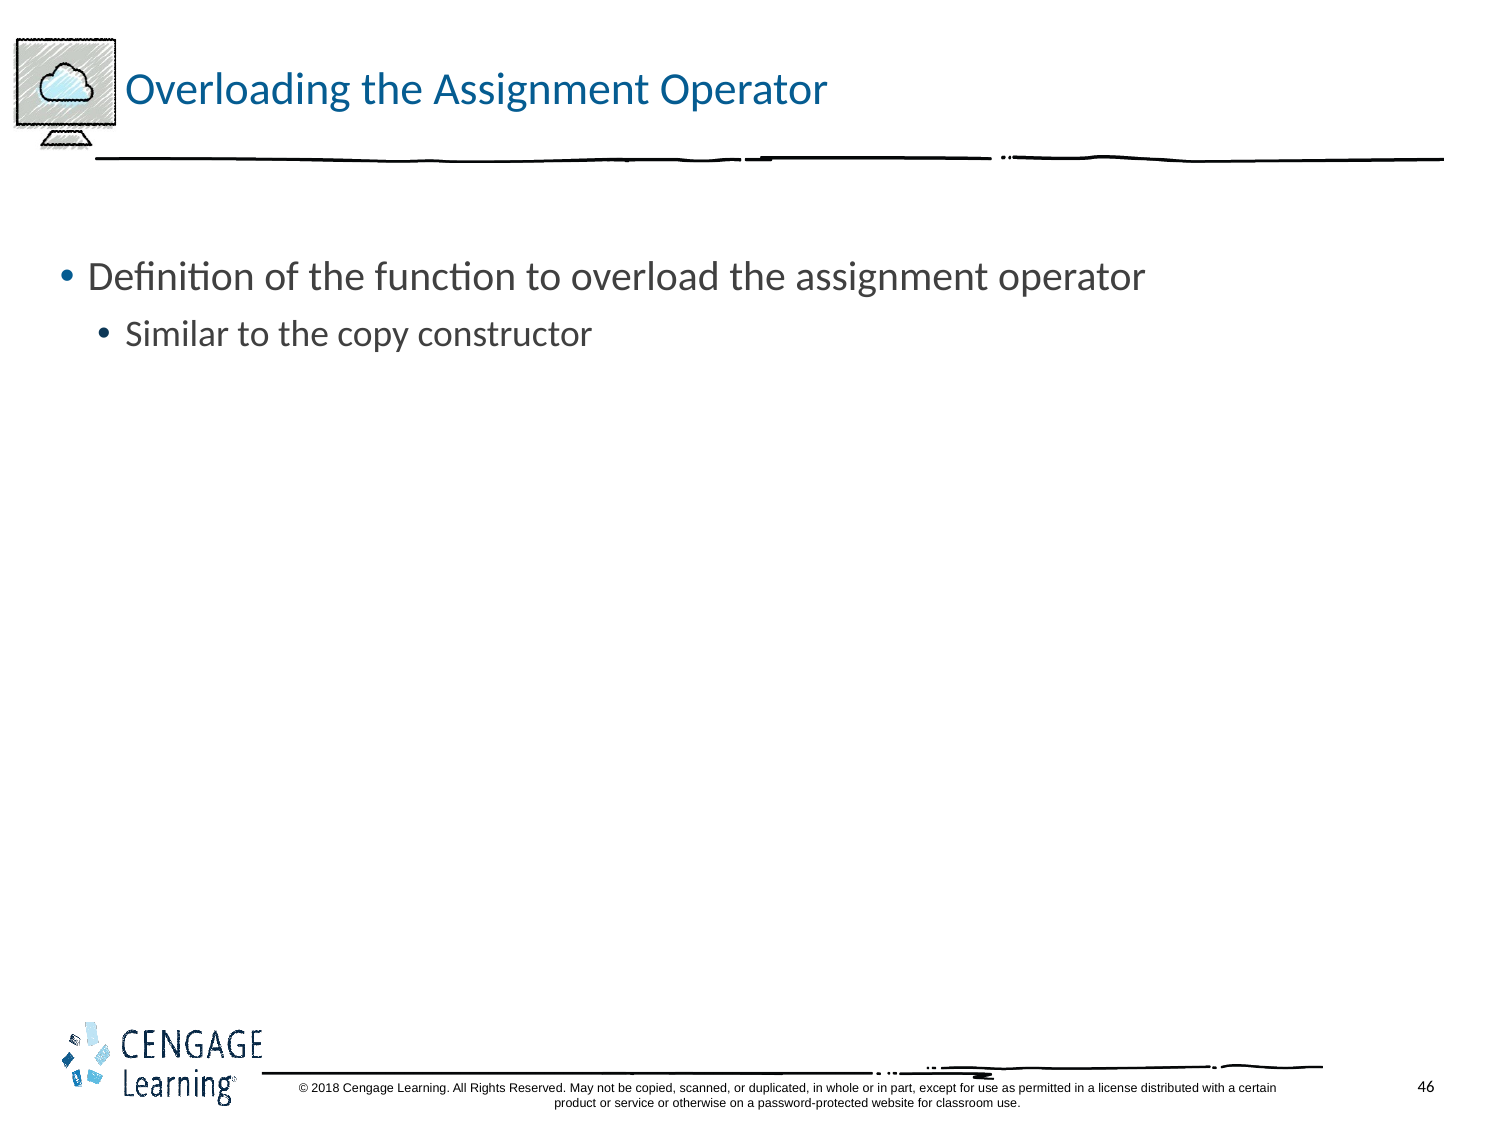

# Overloading the Assignment Operator
Definition of the function to overload the assignment operator
Similar to the copy constructor